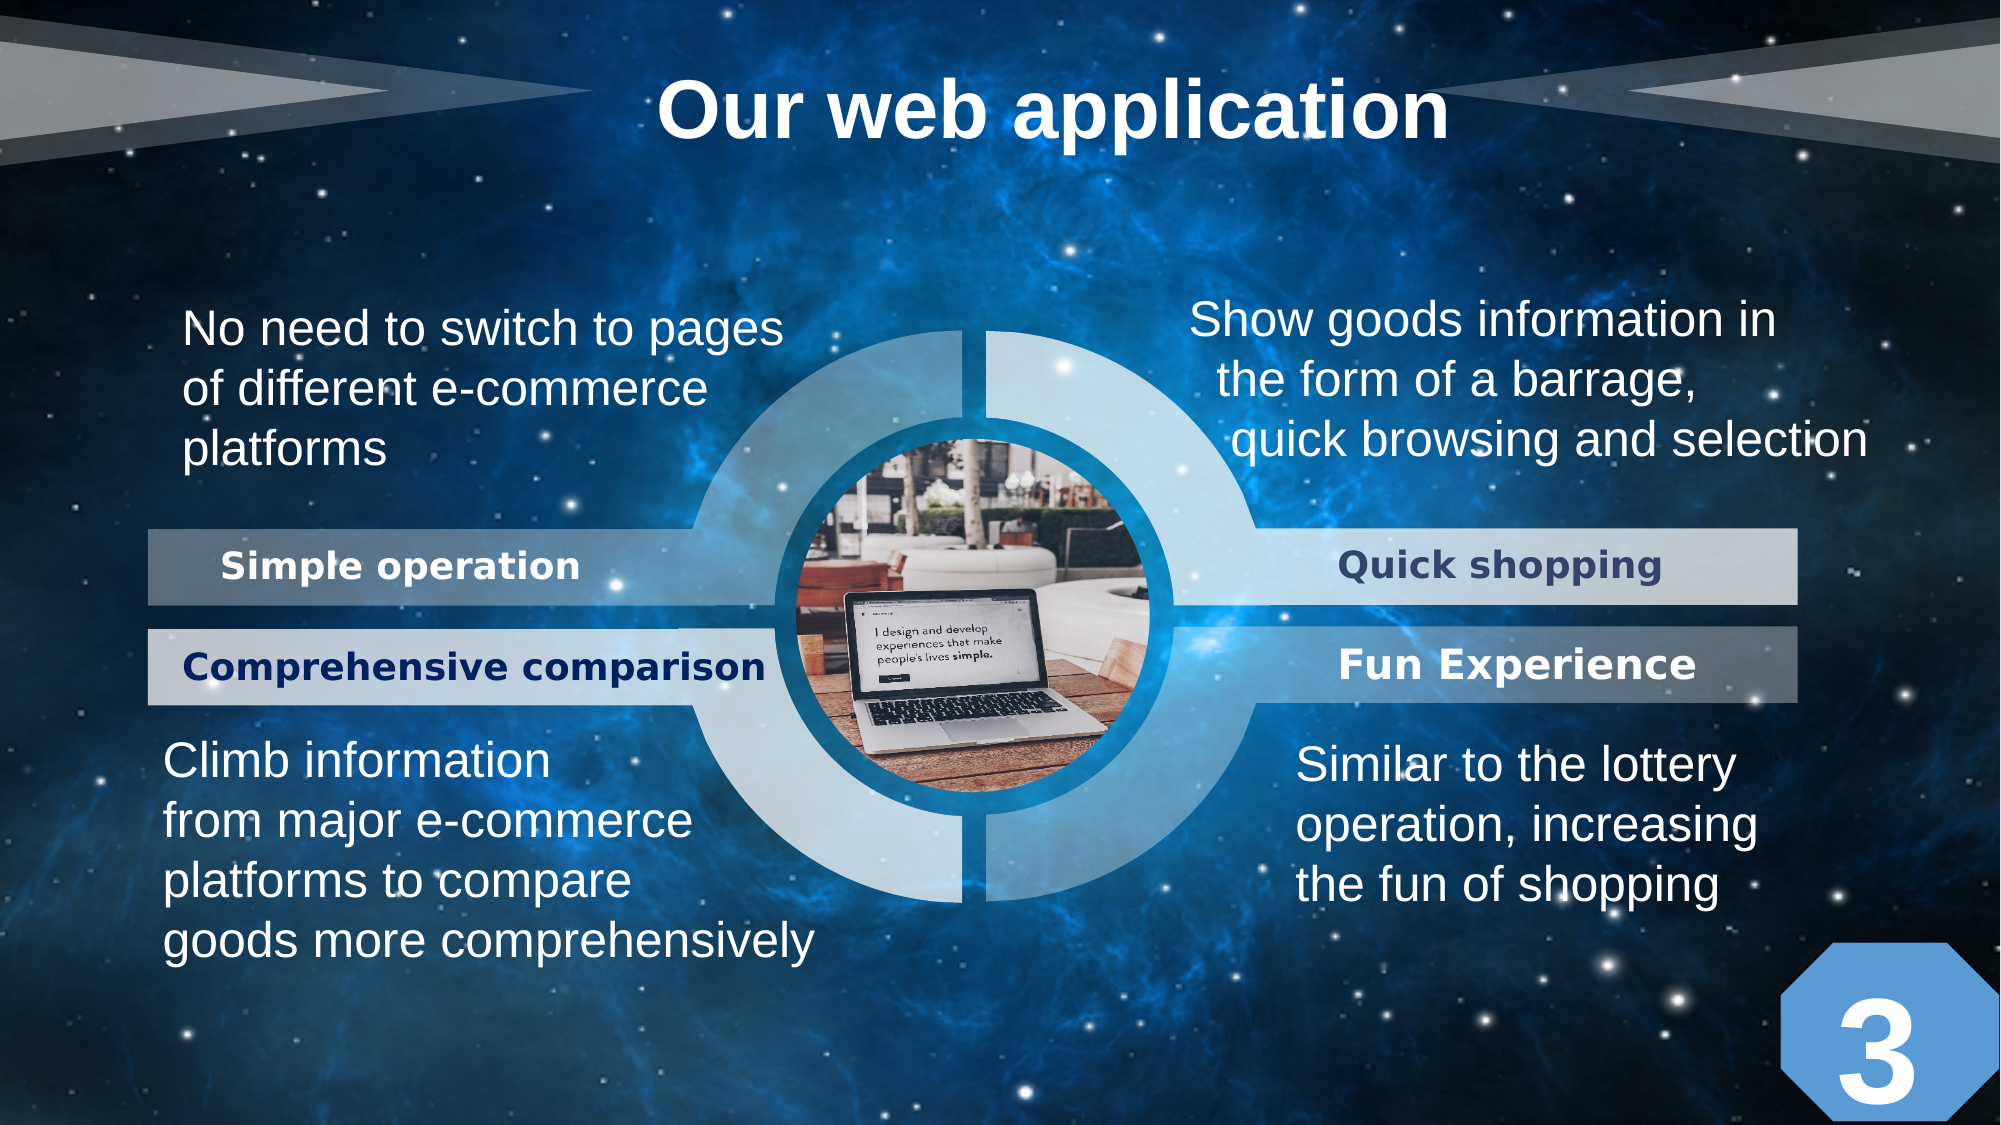

Our web application
Show goods information in
  the form of a barrage,
   quick browsing and selection

No need to switch to pages of different e-commerce platforms

Quick shopping
Simple operation
·

Fun Experience
Comprehensive comparison
Climb information
from major e-commerce
platforms to compare
goods more comprehensively
Similar to the lottery
operation, increasing
the fun of shopping

3